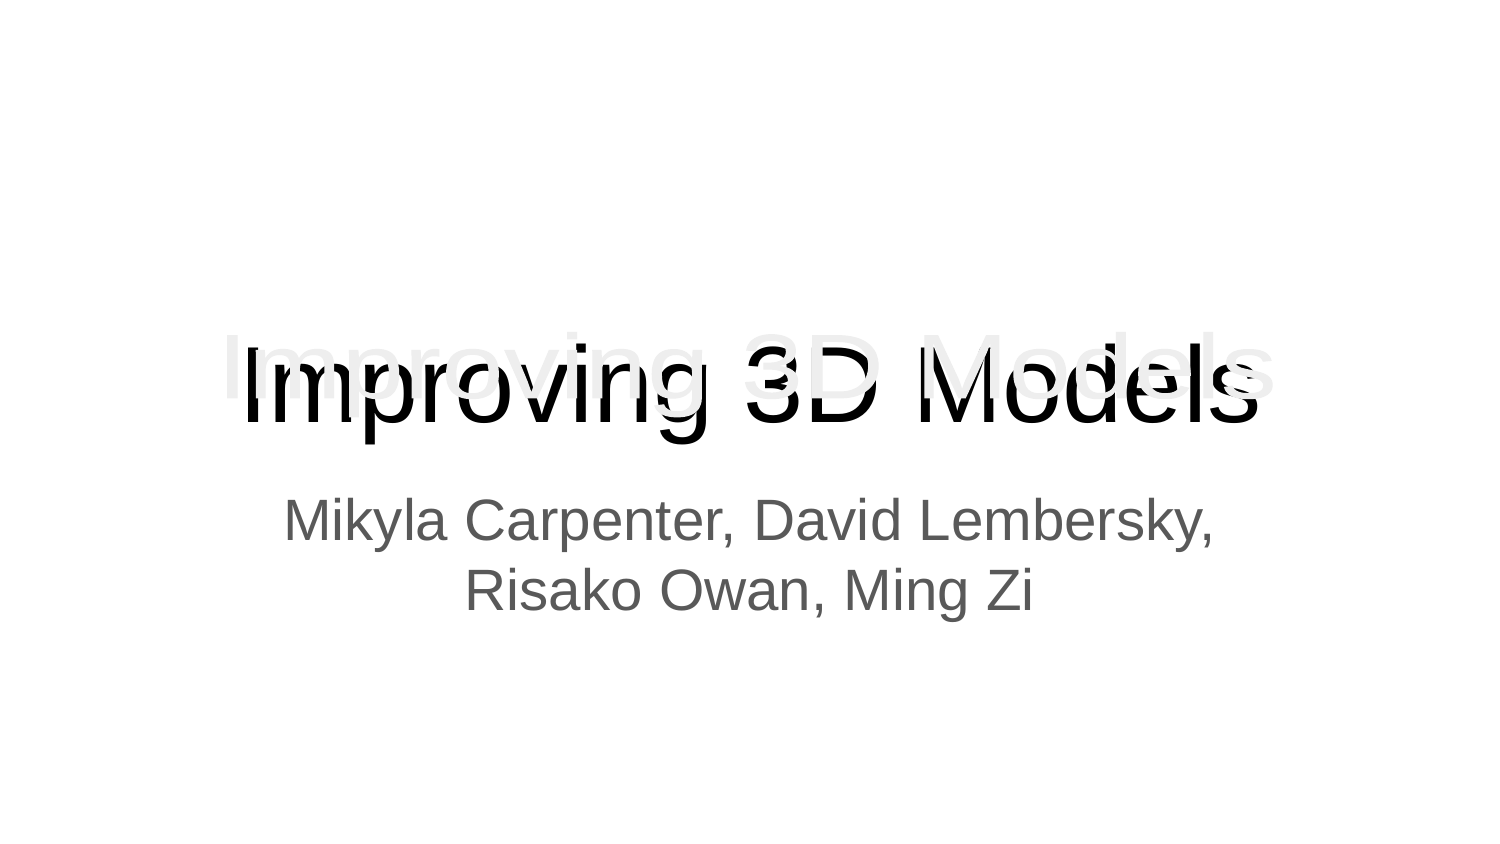

# Improving 3D Models
Improving 3D Models
Mikyla Carpenter, David Lembersky, Risako Owan, Ming Zi